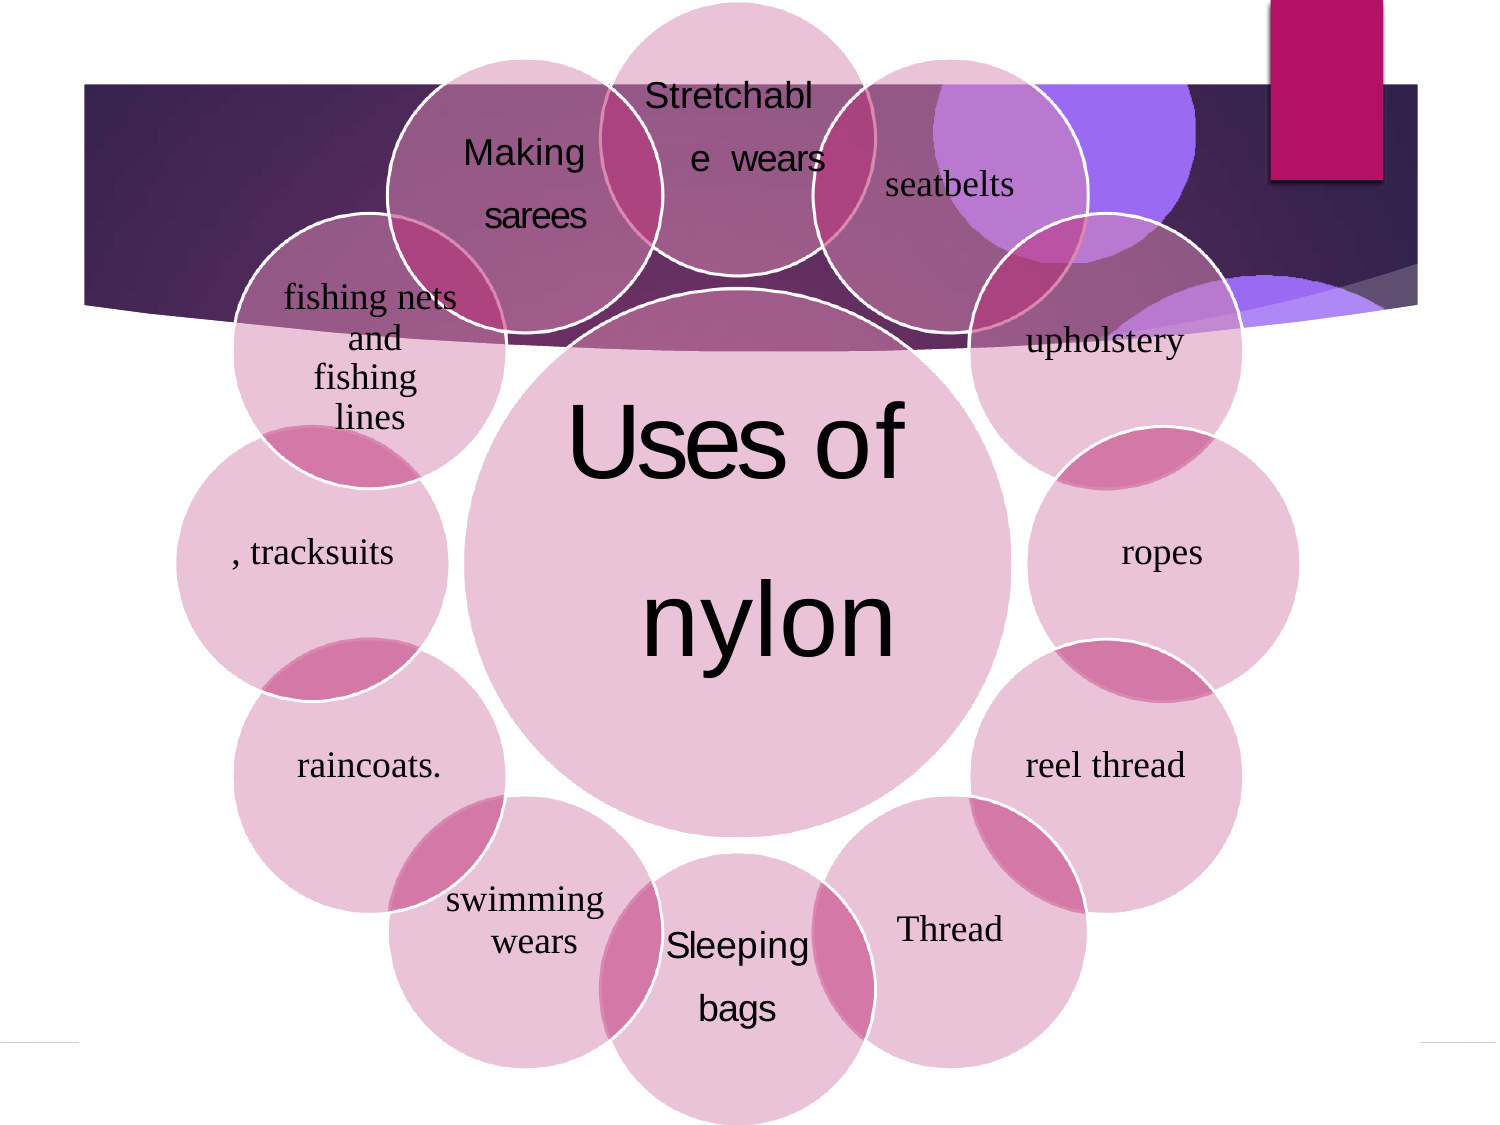

Stretchable  wears
Making  sarees
seatbelts
fishing nets  and fishing  lines
upholstery
Uses of  nylon
, tracksuits
ropes
raincoats.
reel thread
swimming  wears
Sleeping
bags
Thread